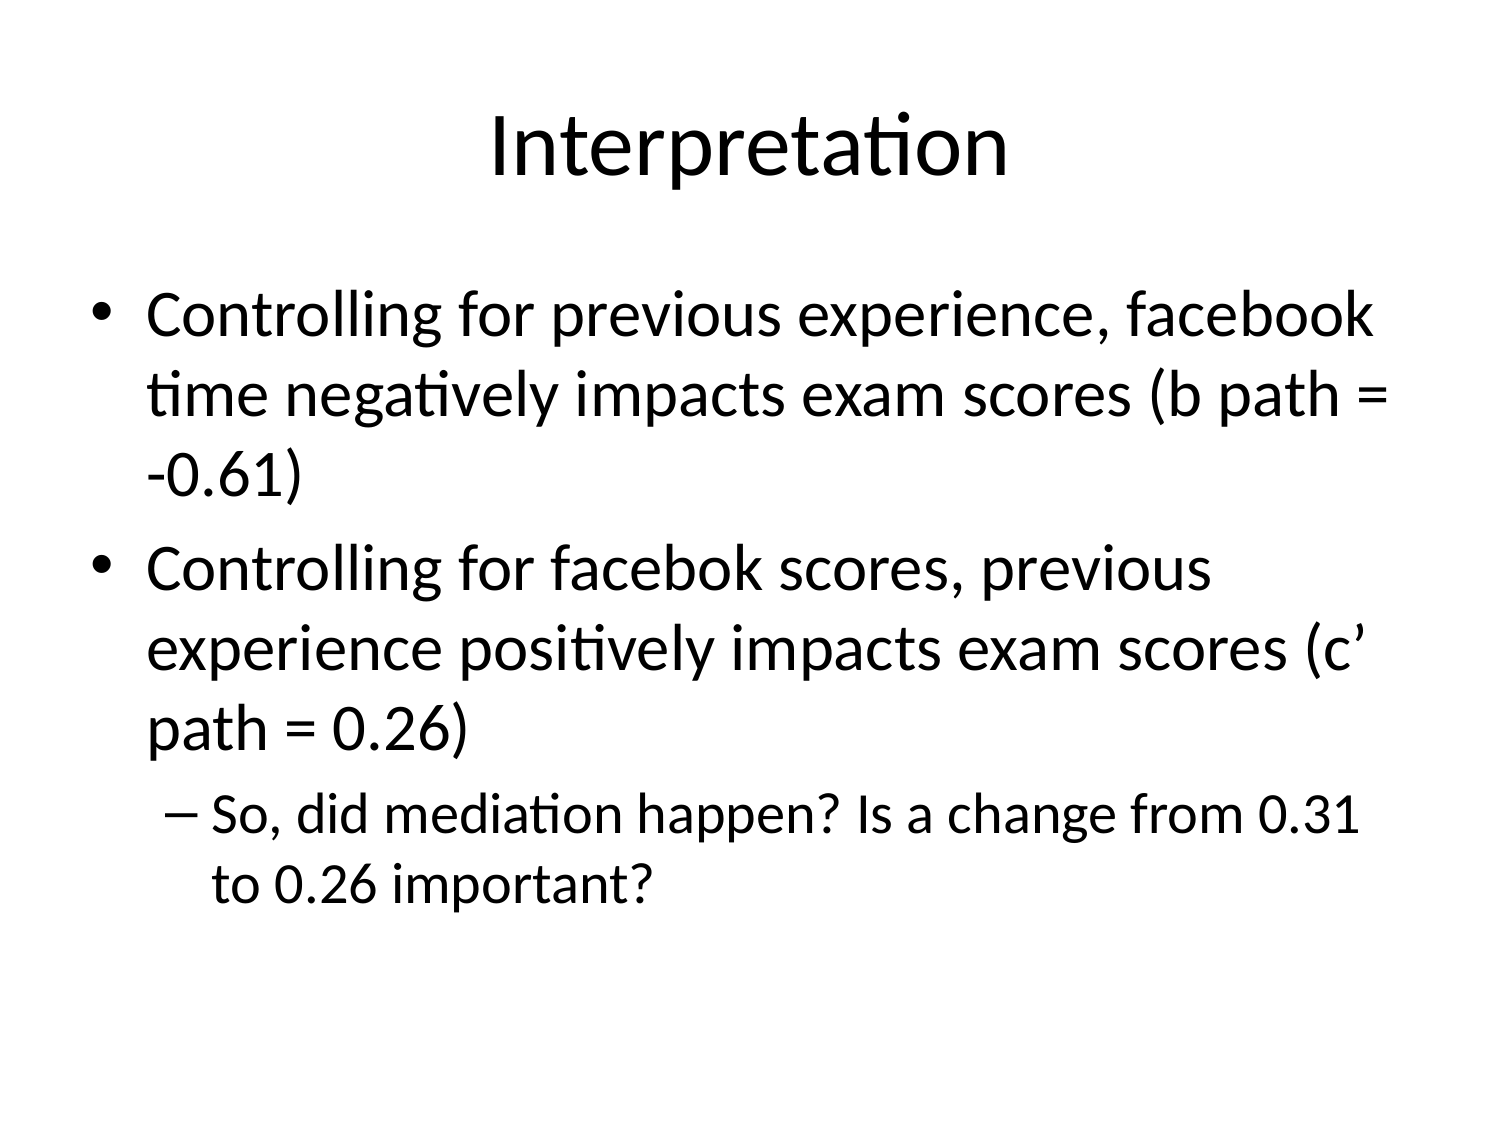

# Interpretation
Controlling for previous experience, facebook time negatively impacts exam scores (b path = -0.61)
Controlling for facebok scores, previous experience positively impacts exam scores (c’ path = 0.26)
So, did mediation happen? Is a change from 0.31 to 0.26 important?